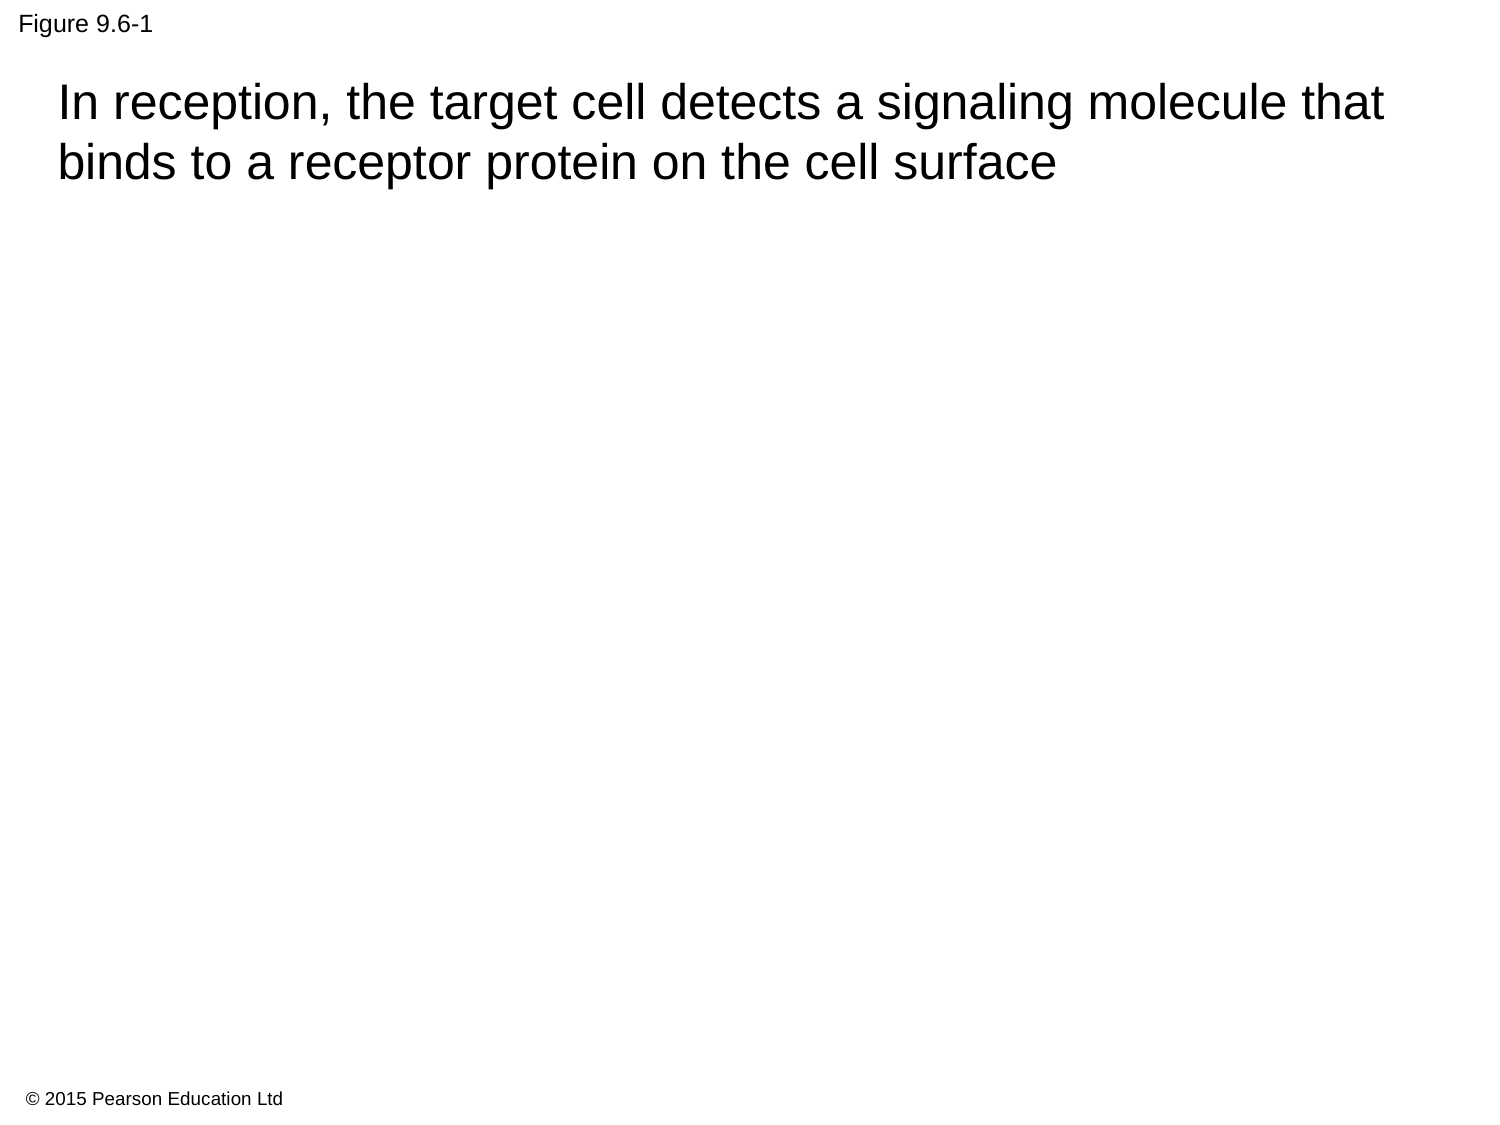

# Figure 9.6-1
In reception, the target cell detects a signaling molecule that binds to a receptor protein on the cell surface